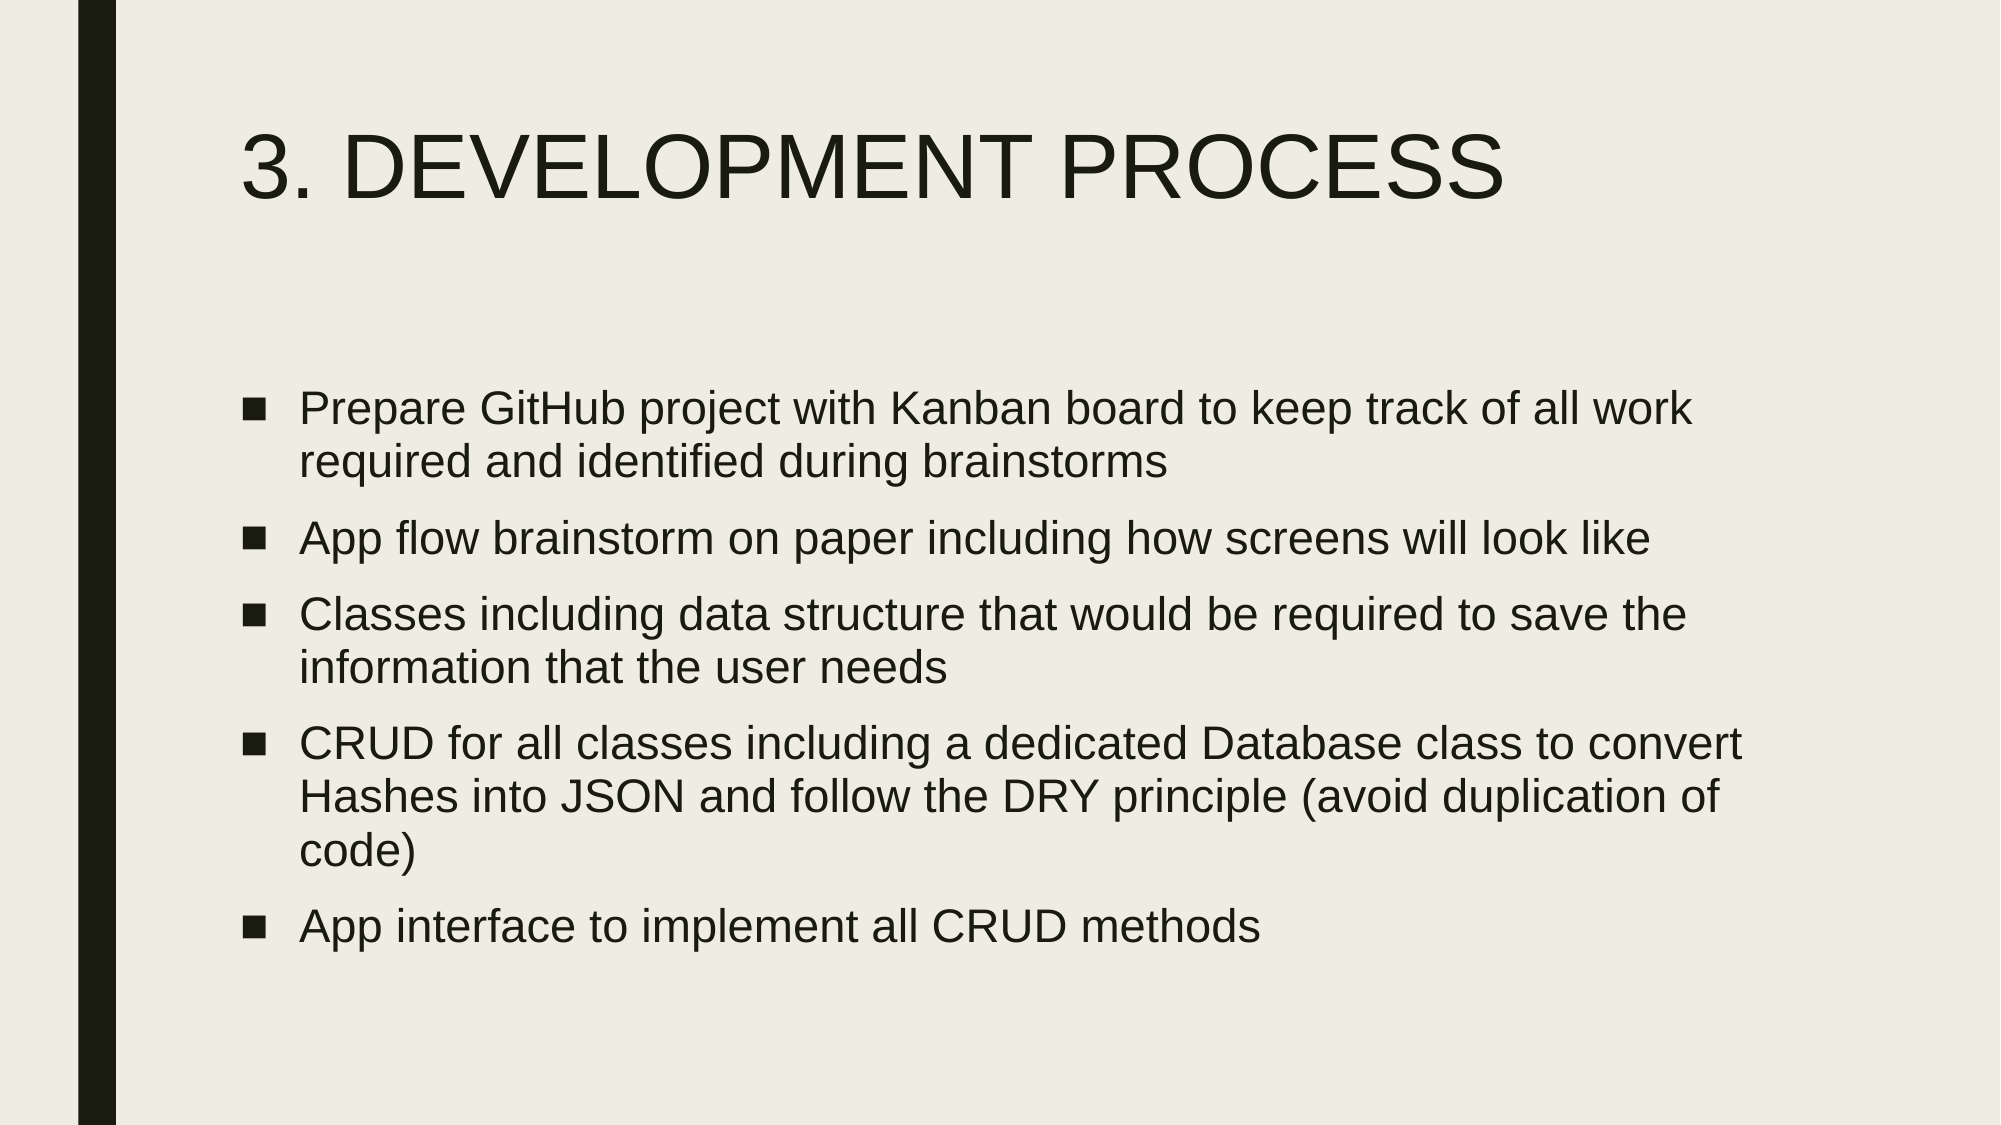

# 3. DEVELOPMENT PROCESS
Prepare GitHub project with Kanban board to keep track of all work required and identified during brainstorms
App flow brainstorm on paper including how screens will look like
Classes including data structure that would be required to save the information that the user needs
CRUD for all classes including a dedicated Database class to convert Hashes into JSON and follow the DRY principle (avoid duplication of code)
App interface to implement all CRUD methods